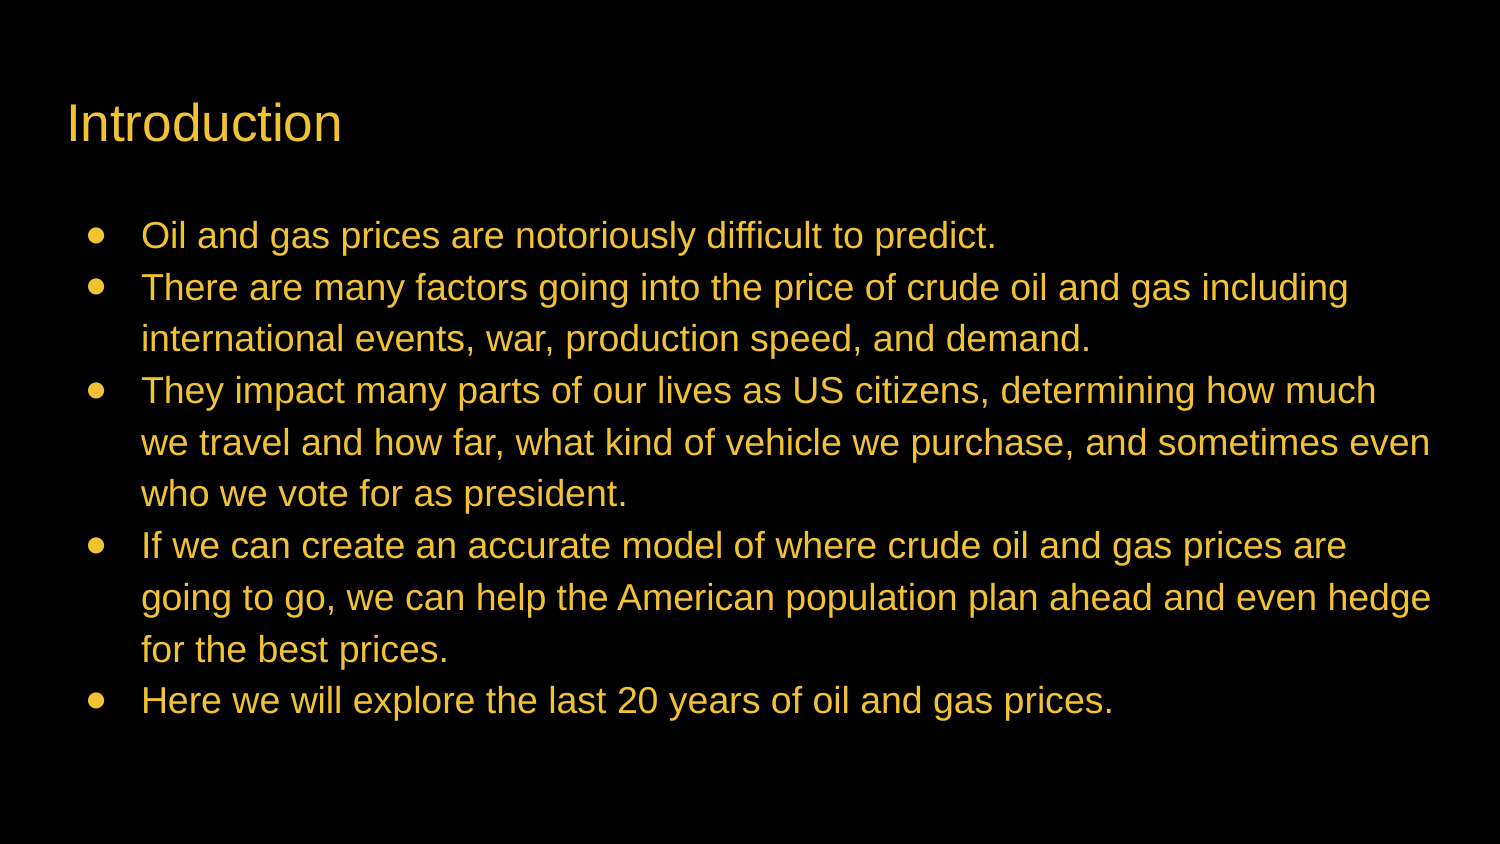

# Introduction
Oil and gas prices are notoriously difficult to predict.
There are many factors going into the price of crude oil and gas including international events, war, production speed, and demand.
They impact many parts of our lives as US citizens, determining how much we travel and how far, what kind of vehicle we purchase, and sometimes even who we vote for as president.
If we can create an accurate model of where crude oil and gas prices are going to go, we can help the American population plan ahead and even hedge for the best prices.
Here we will explore the last 20 years of oil and gas prices.